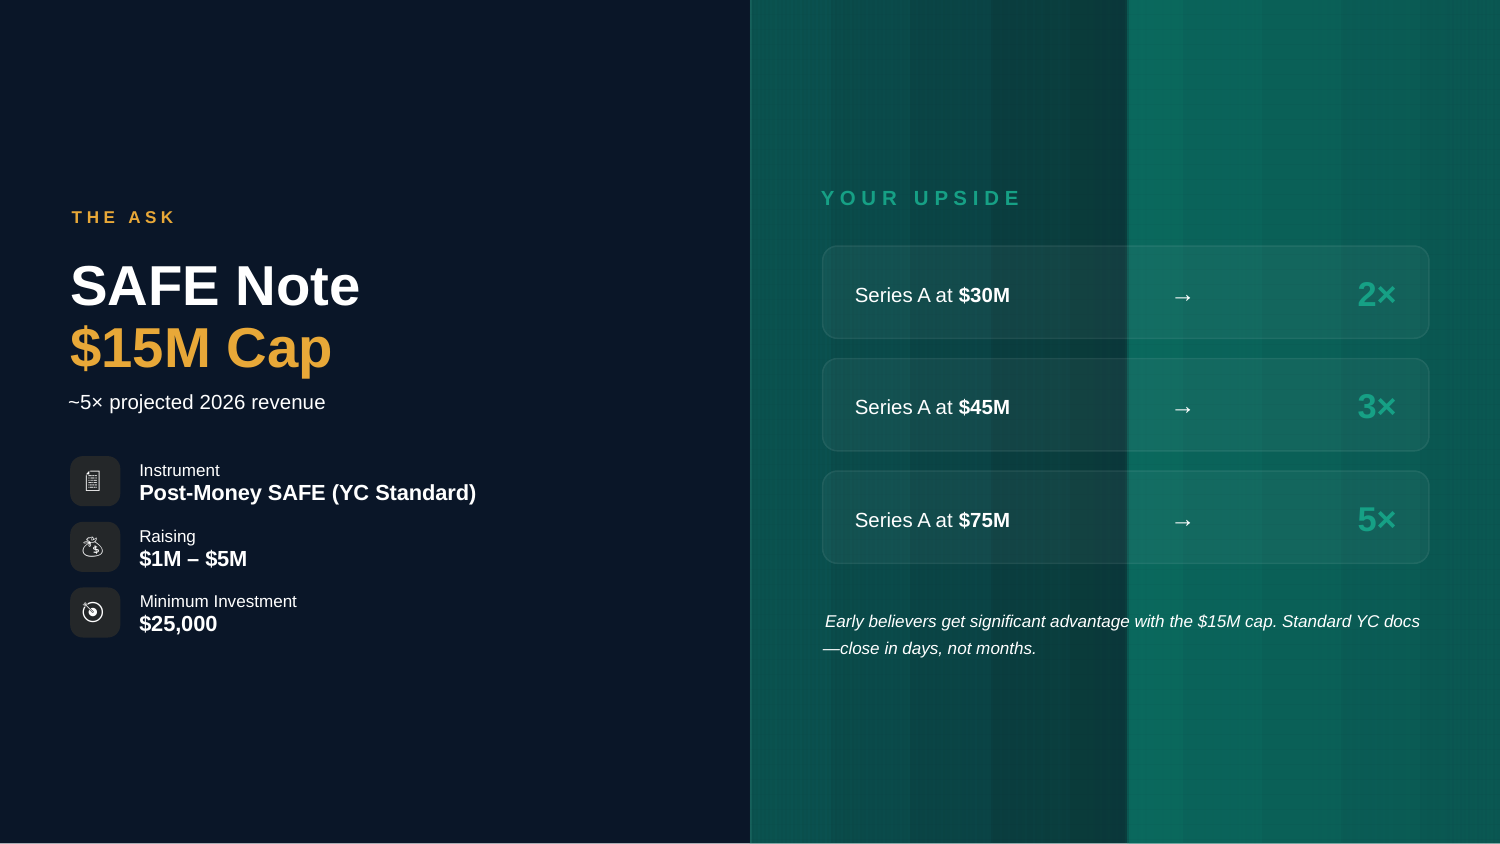

Y O U R   U P S I D E
T H E   A S K

SAFE Note
2×
→
Series A at $30M
$15M Cap

3×
~5× projected 2026 revenue
→
Series A at $45M

Instrument
📄

Post-Money SAFE (YC Standard)
5×
→
Series A at $75M

Raising
💰
$1M – $5M

Minimum Investment
🎯
$25,000
Early believers get significant advantage with the $15M cap. Standard YC docs
—close in days, not months.